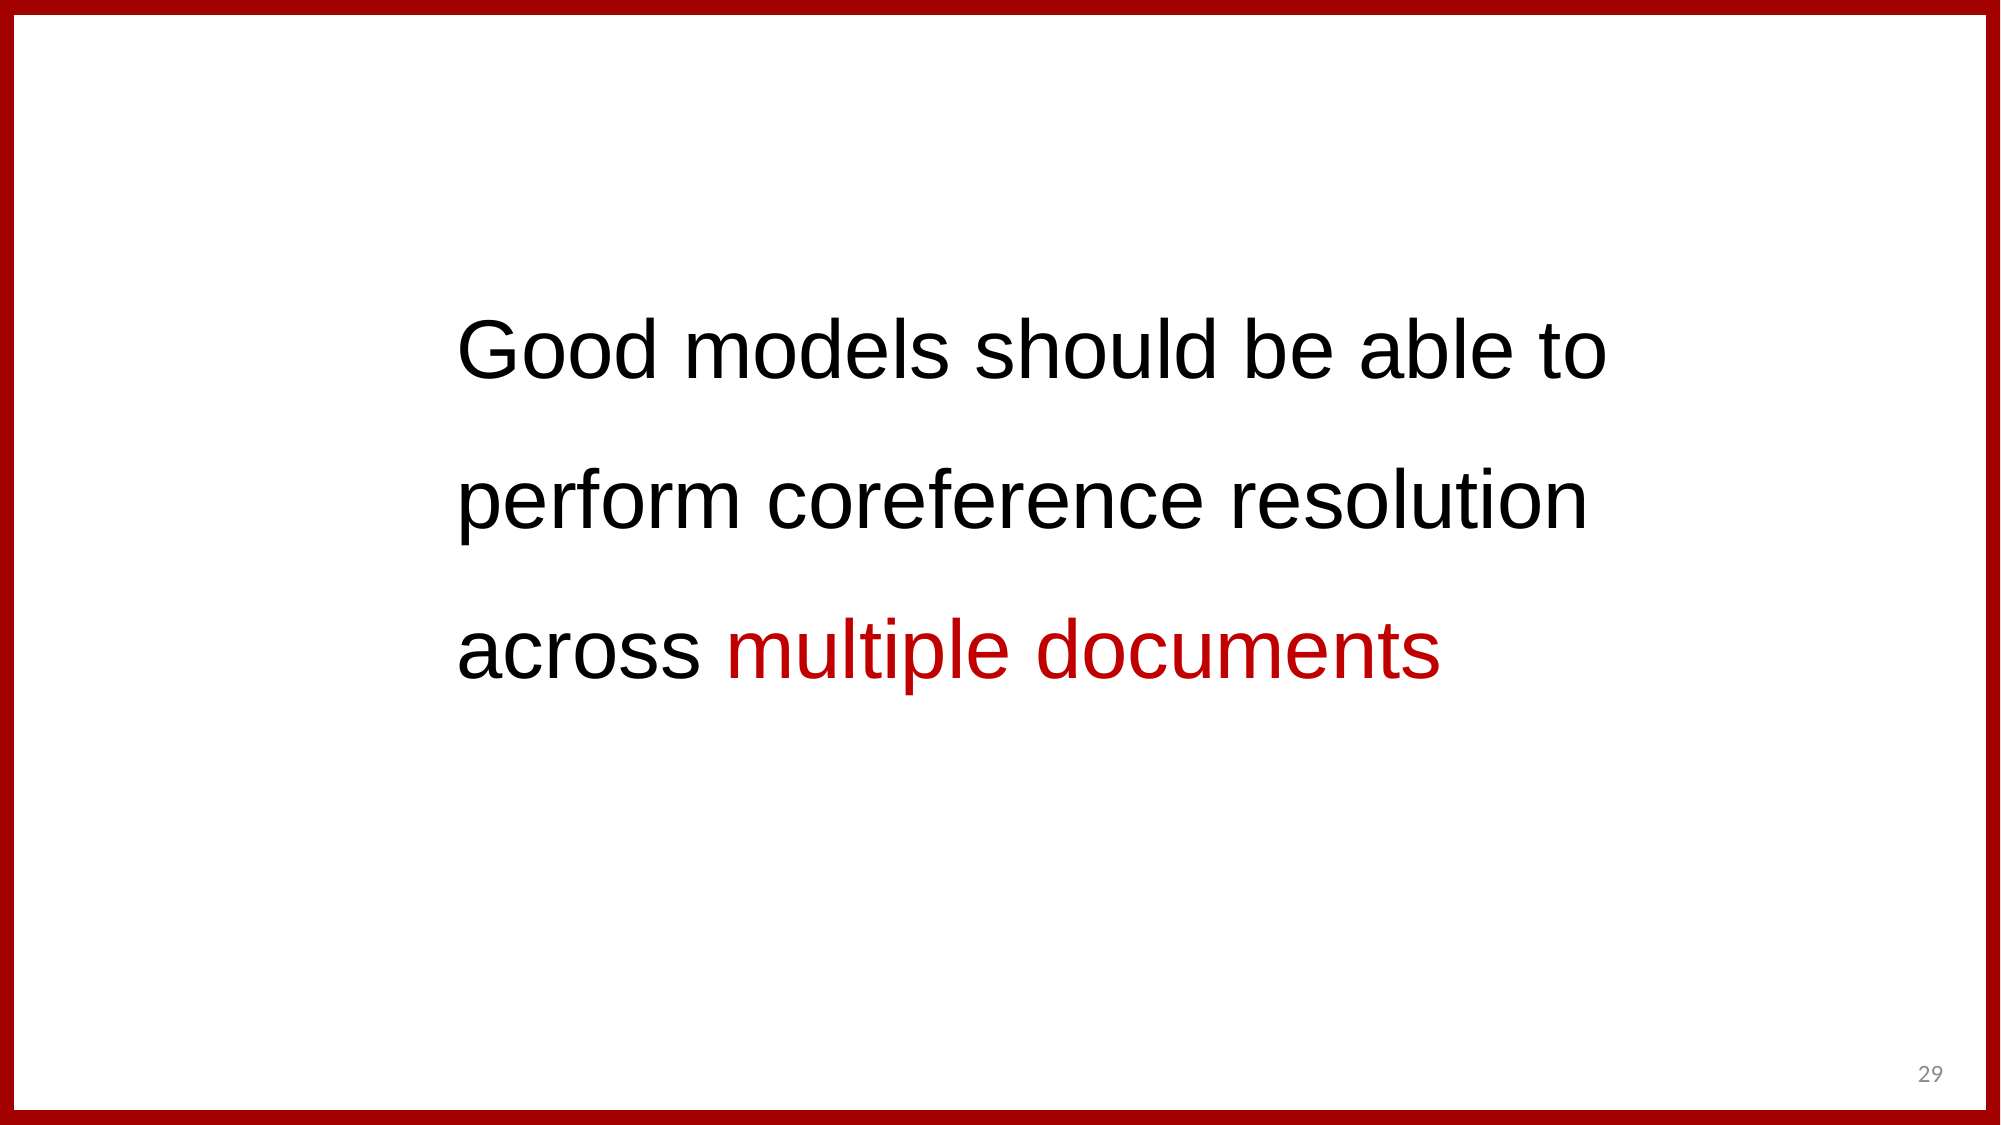

Good models should be able to perform coreference resolution across multiple documents
29